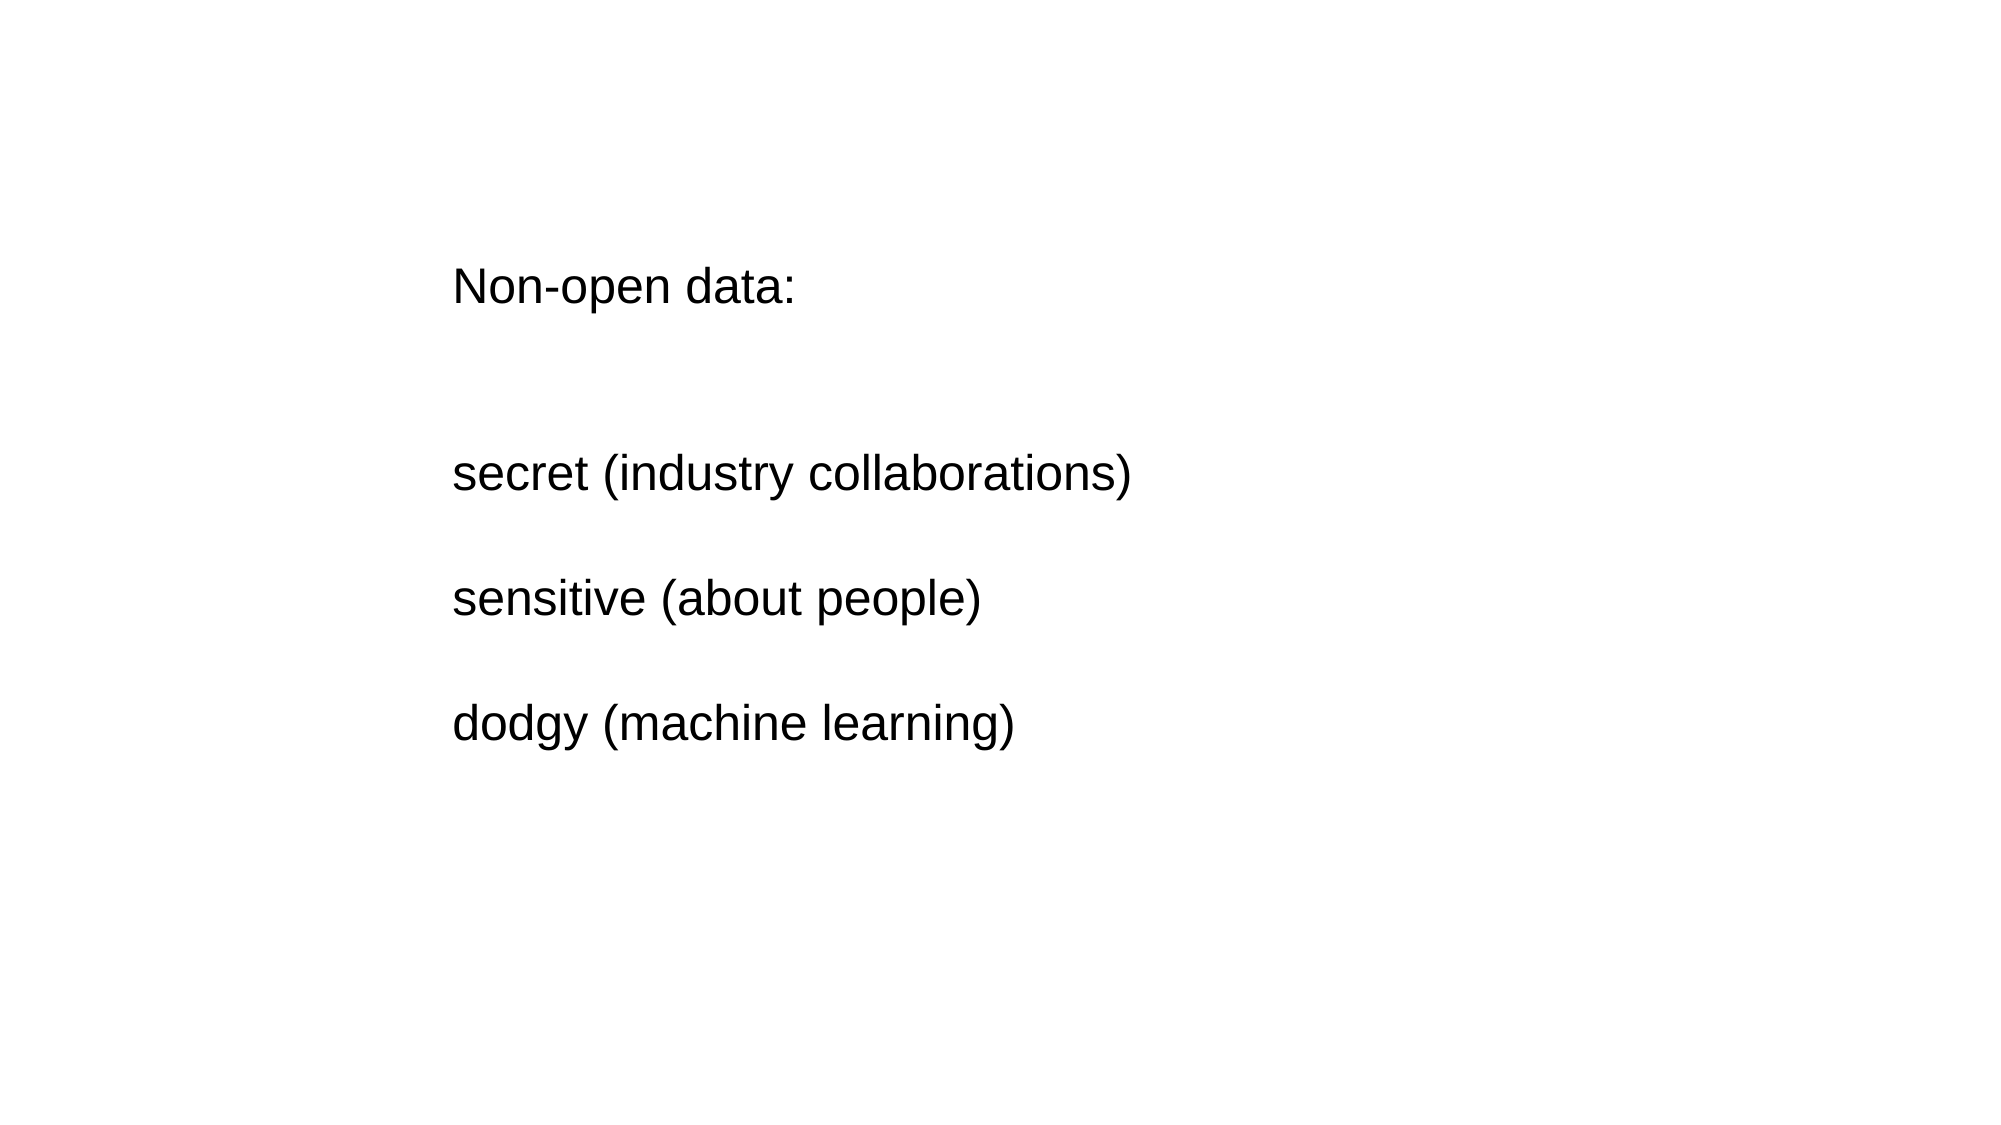

Non-open data:

secret (industry collaborations)

sensitive (about people)

dodgy (machine learning)